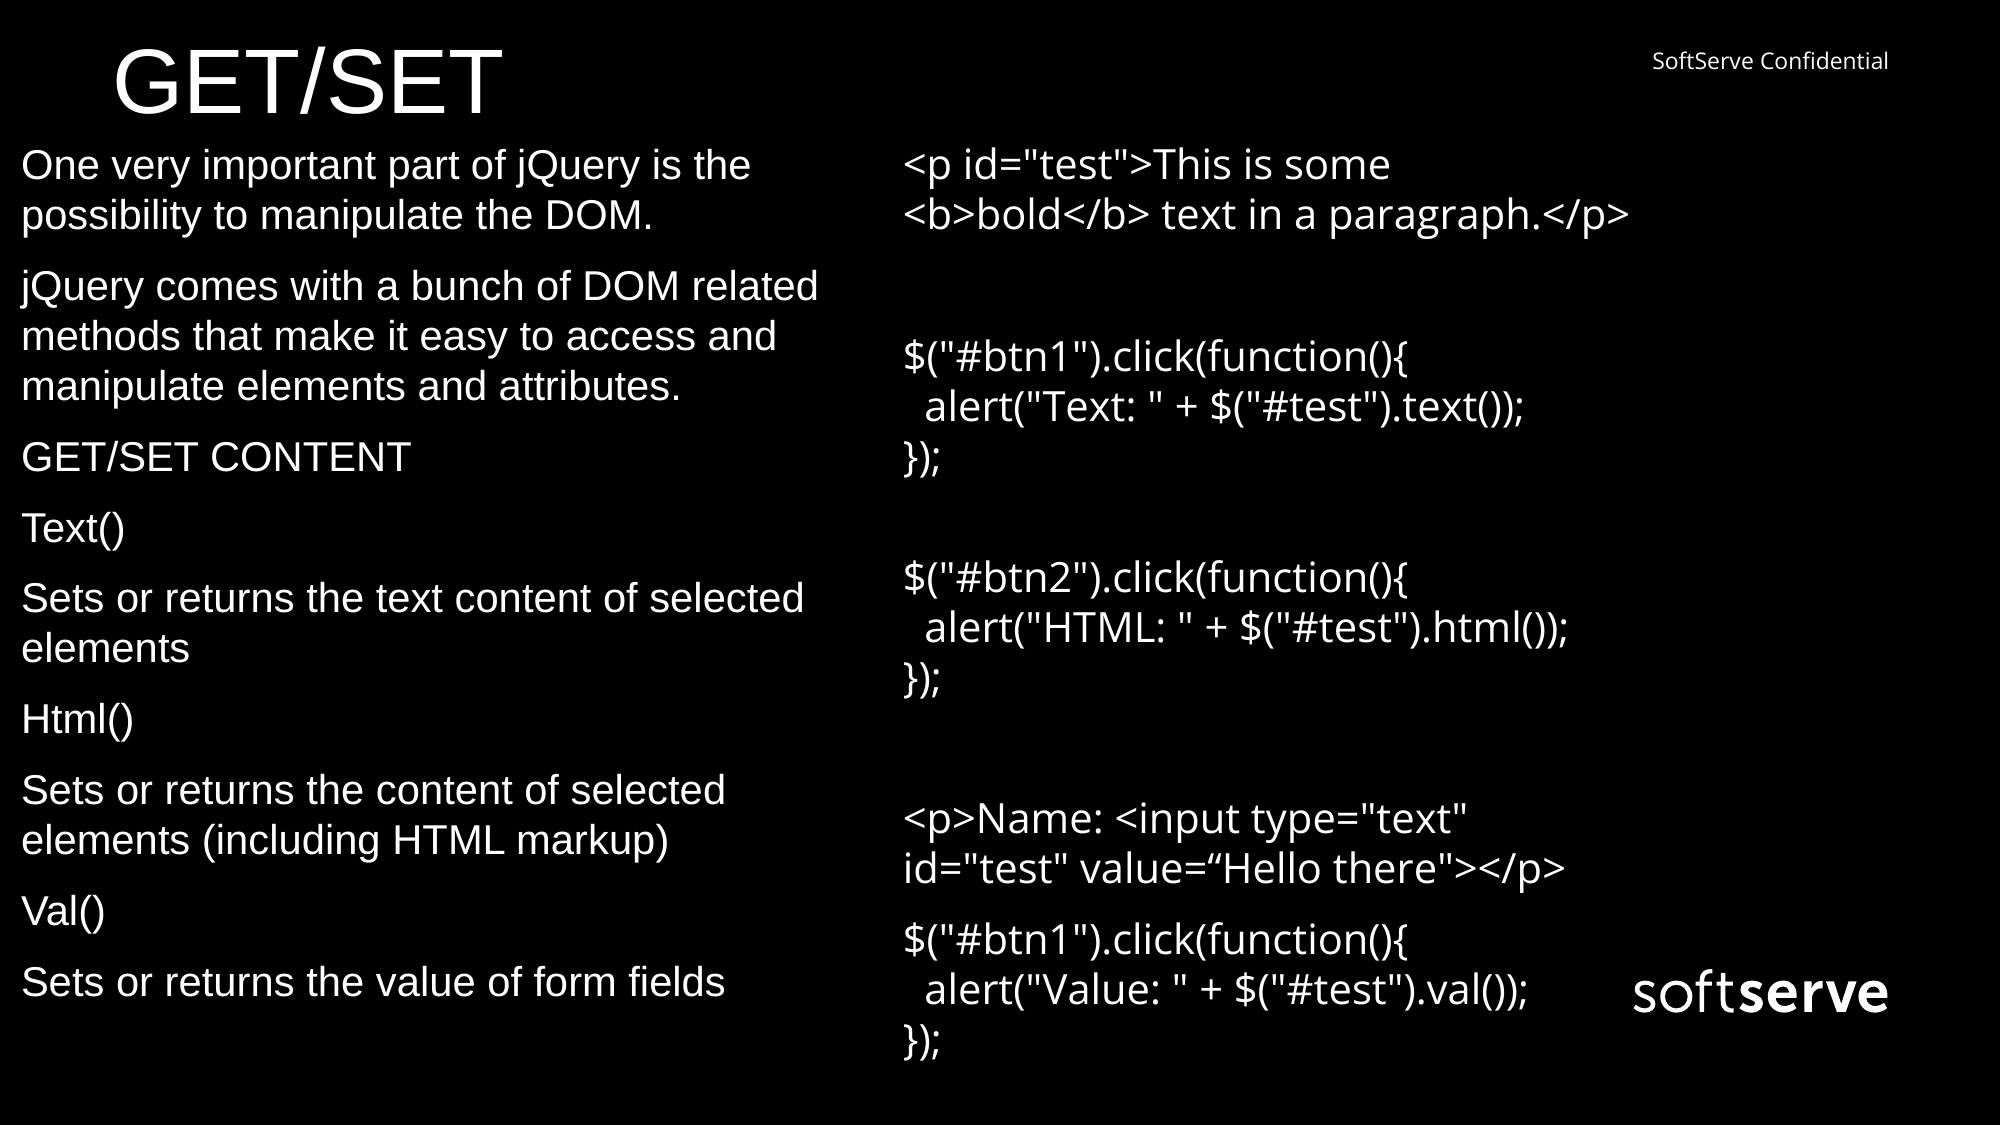

# GET/SET
One very important part of jQuery is the possibility to manipulate the DOM.
jQuery comes with a bunch of DOM related methods that make it easy to access and manipulate elements and attributes.
GET/SET CONTENT
Text()
Sets or returns the text content of selected elements
Html()
Sets or returns the content of selected elements (including HTML markup)
Val()
Sets or returns the value of form fields
<p id="test">This is some <b>bold</b> text in a paragraph.</p>

$("#btn1").click(function(){
  alert("Text: " + $("#test").text());
});
$("#btn2").click(function(){
  alert("HTML: " + $("#test").html());
});

<p>Name: <input type="text" id="test" value=“Hello there"></p>
$("#btn1").click(function(){
  alert("Value: " + $("#test").val());
});